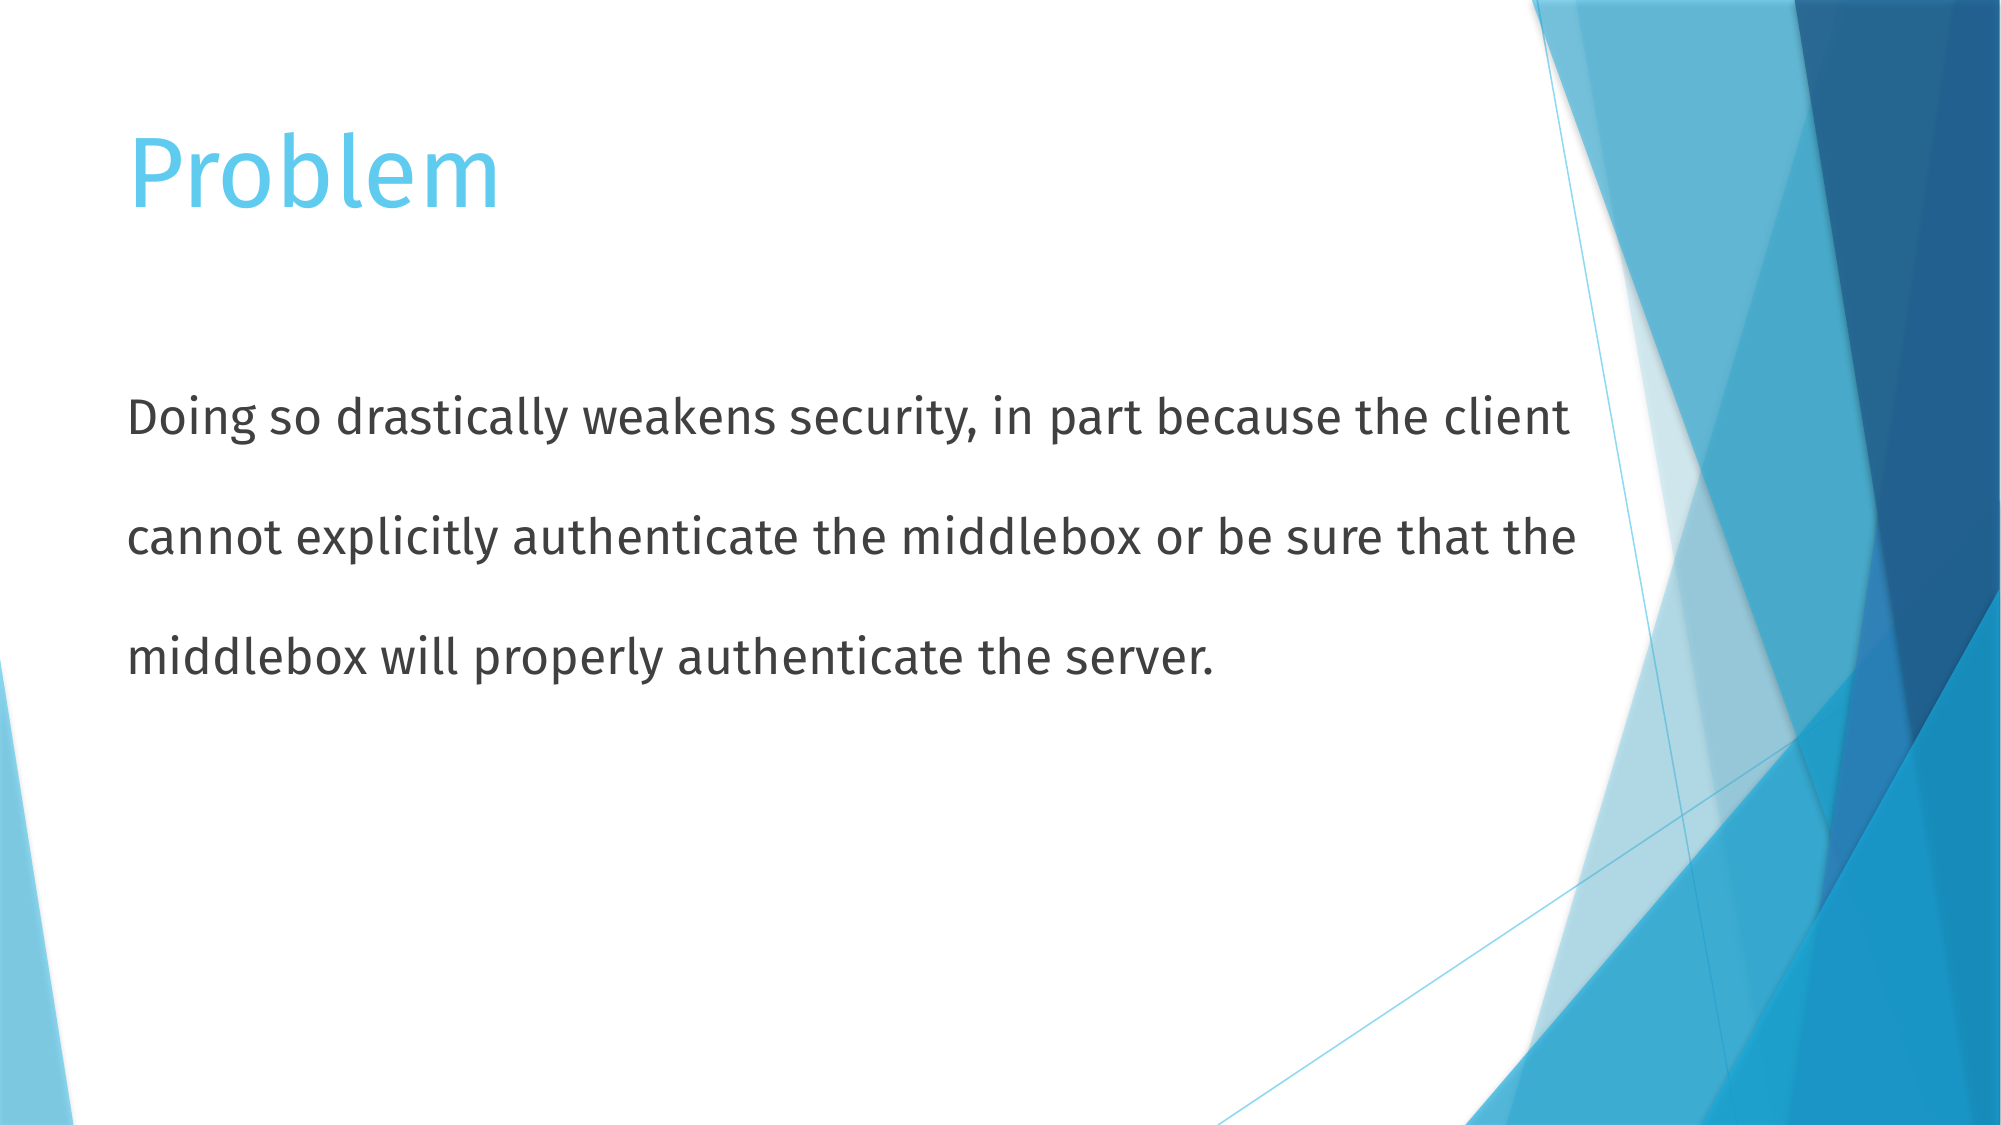

# Problem
Doing so drastically weakens security, in part because the client cannot explicitly authenticate the middlebox or be sure that the middlebox will properly authenticate the server.